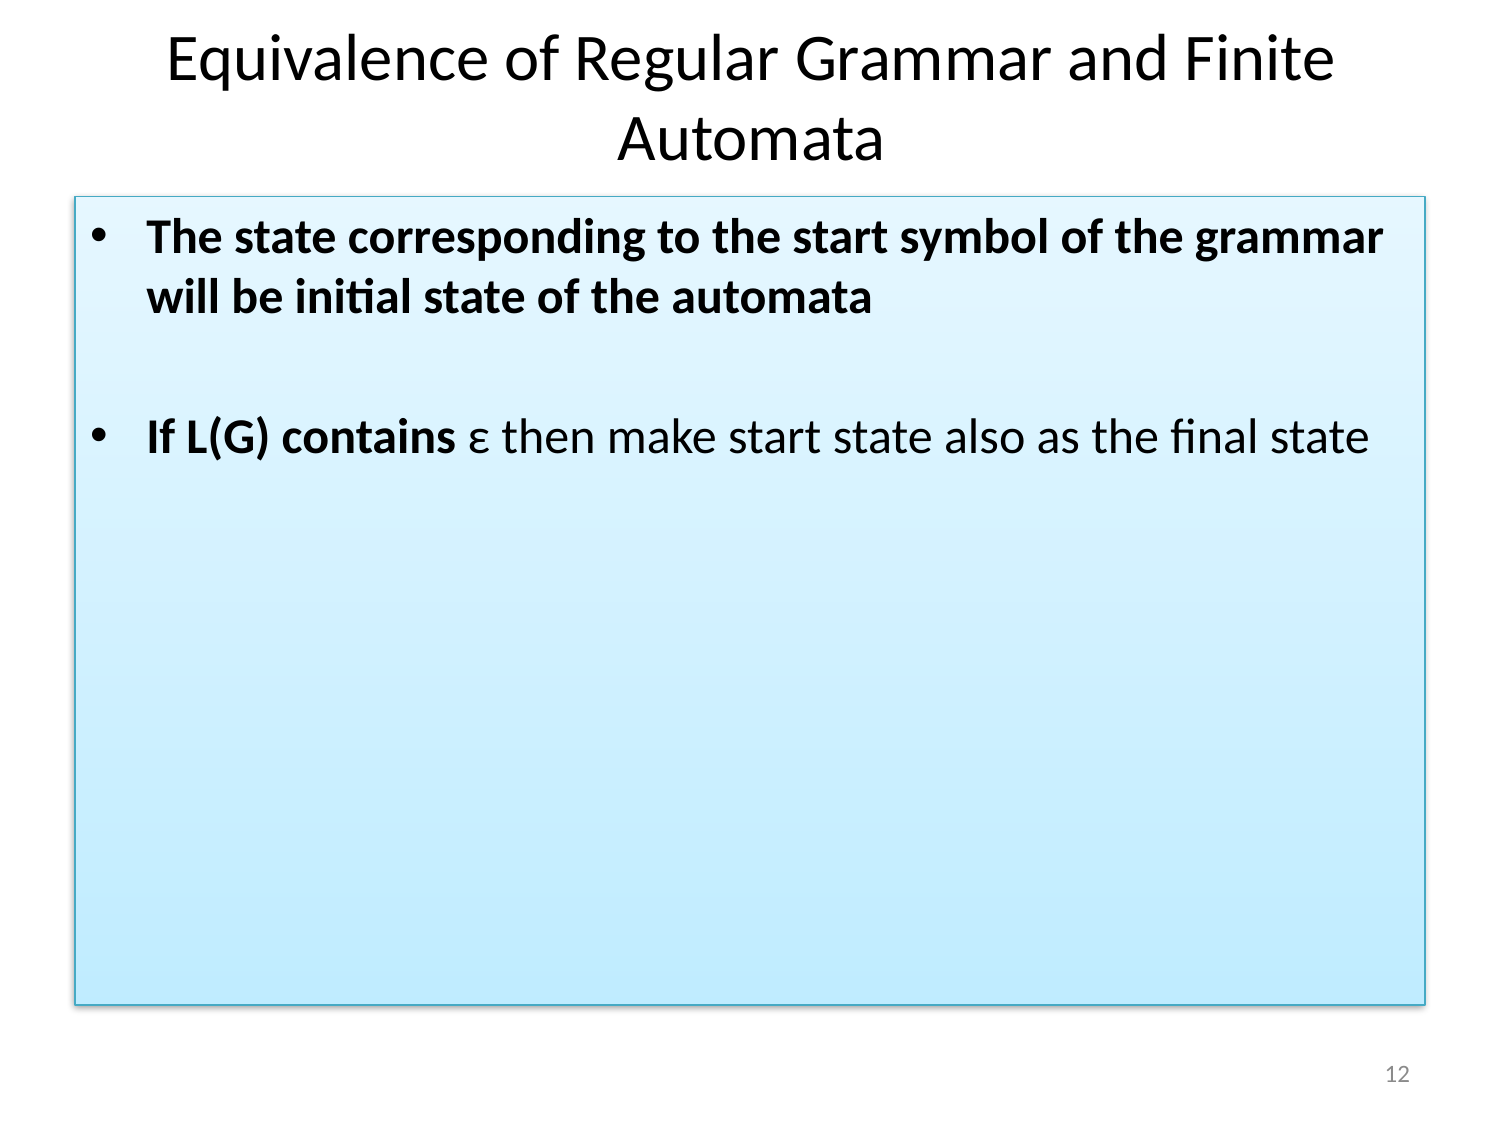

# Equivalence of Regular Grammar and Finite Automata
The state corresponding to the start symbol of the grammar will be initial state of the automata

If L(G) contains ε then make start state also as the final state

12